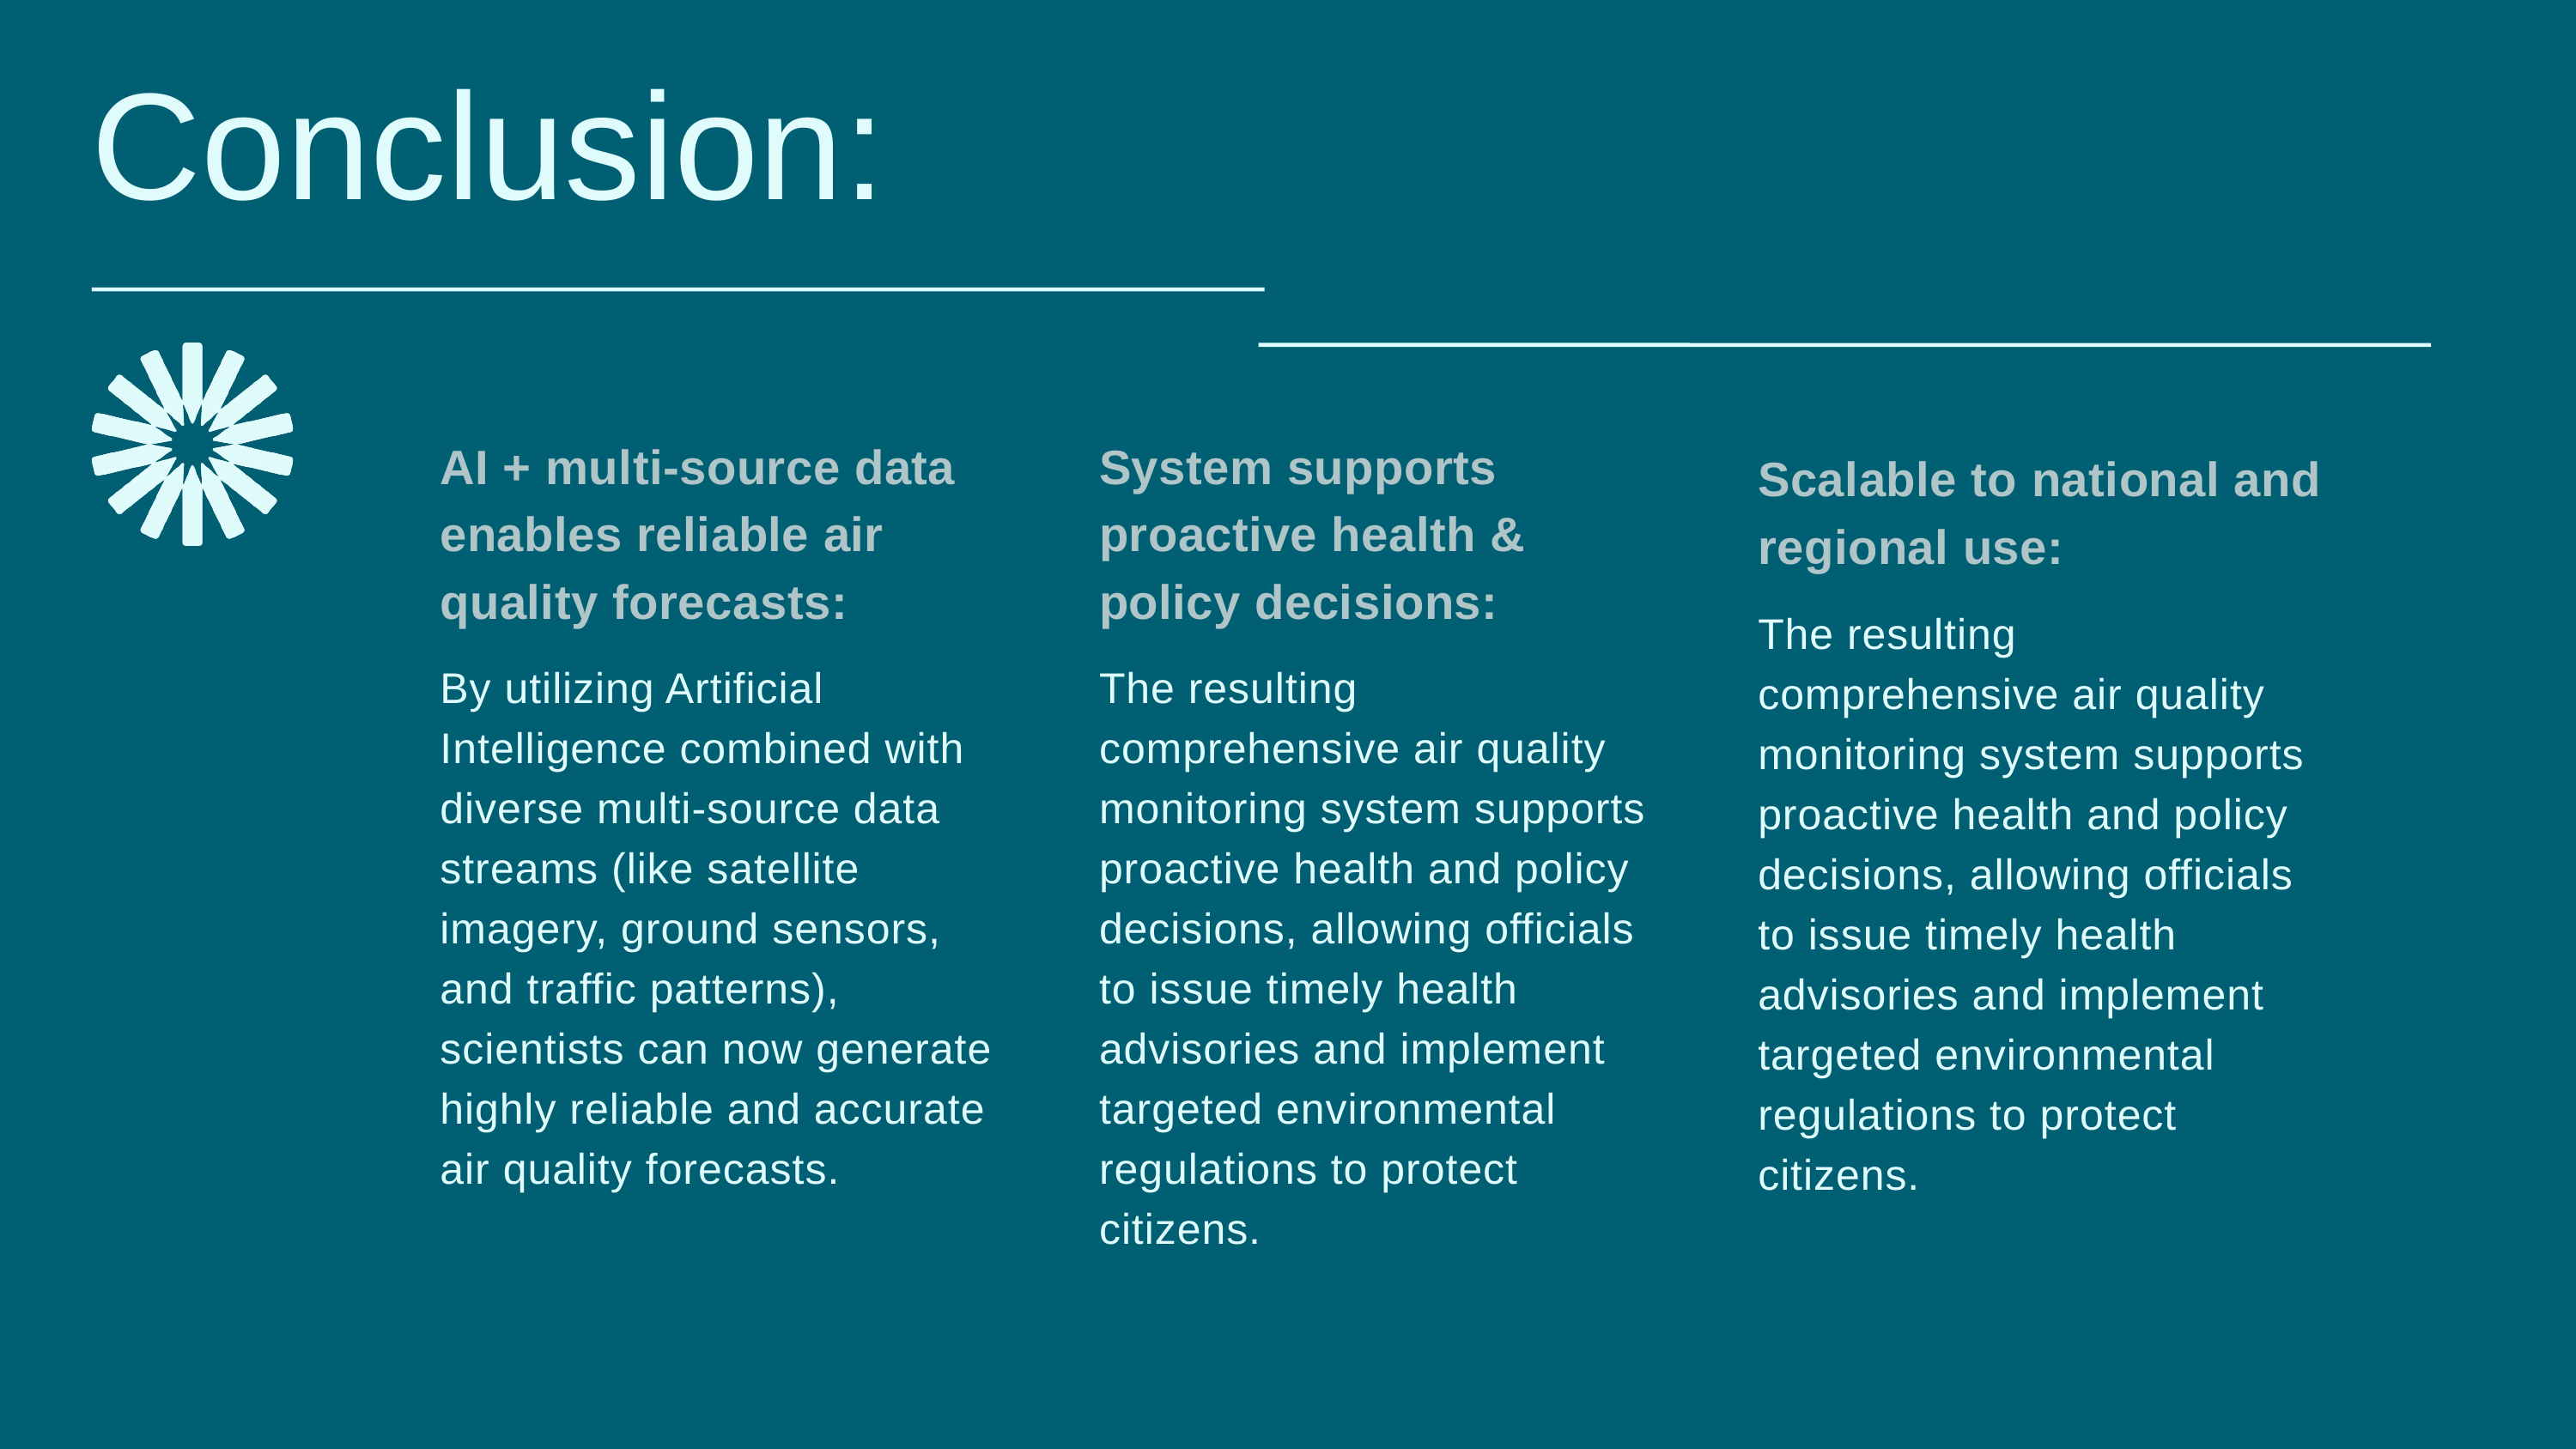

Conclusion:

AI + multi-source data enables reliable air quality forecasts:
By utilizing Artificial Intelligence combined with diverse multi-source data streams (like satellite imagery, ground sensors, and traffic patterns), scientists can now generate highly reliable and accurate air quality forecasts.
System supports proactive health & policy decisions:
The resulting comprehensive air quality monitoring system supports proactive health and policy decisions, allowing officials to issue timely health advisories and implement targeted environmental regulations to protect citizens.
Scalable to national and regional use:
The resulting comprehensive air quality monitoring system supports proactive health and policy decisions, allowing officials to issue timely health advisories and implement targeted environmental regulations to protect citizens.